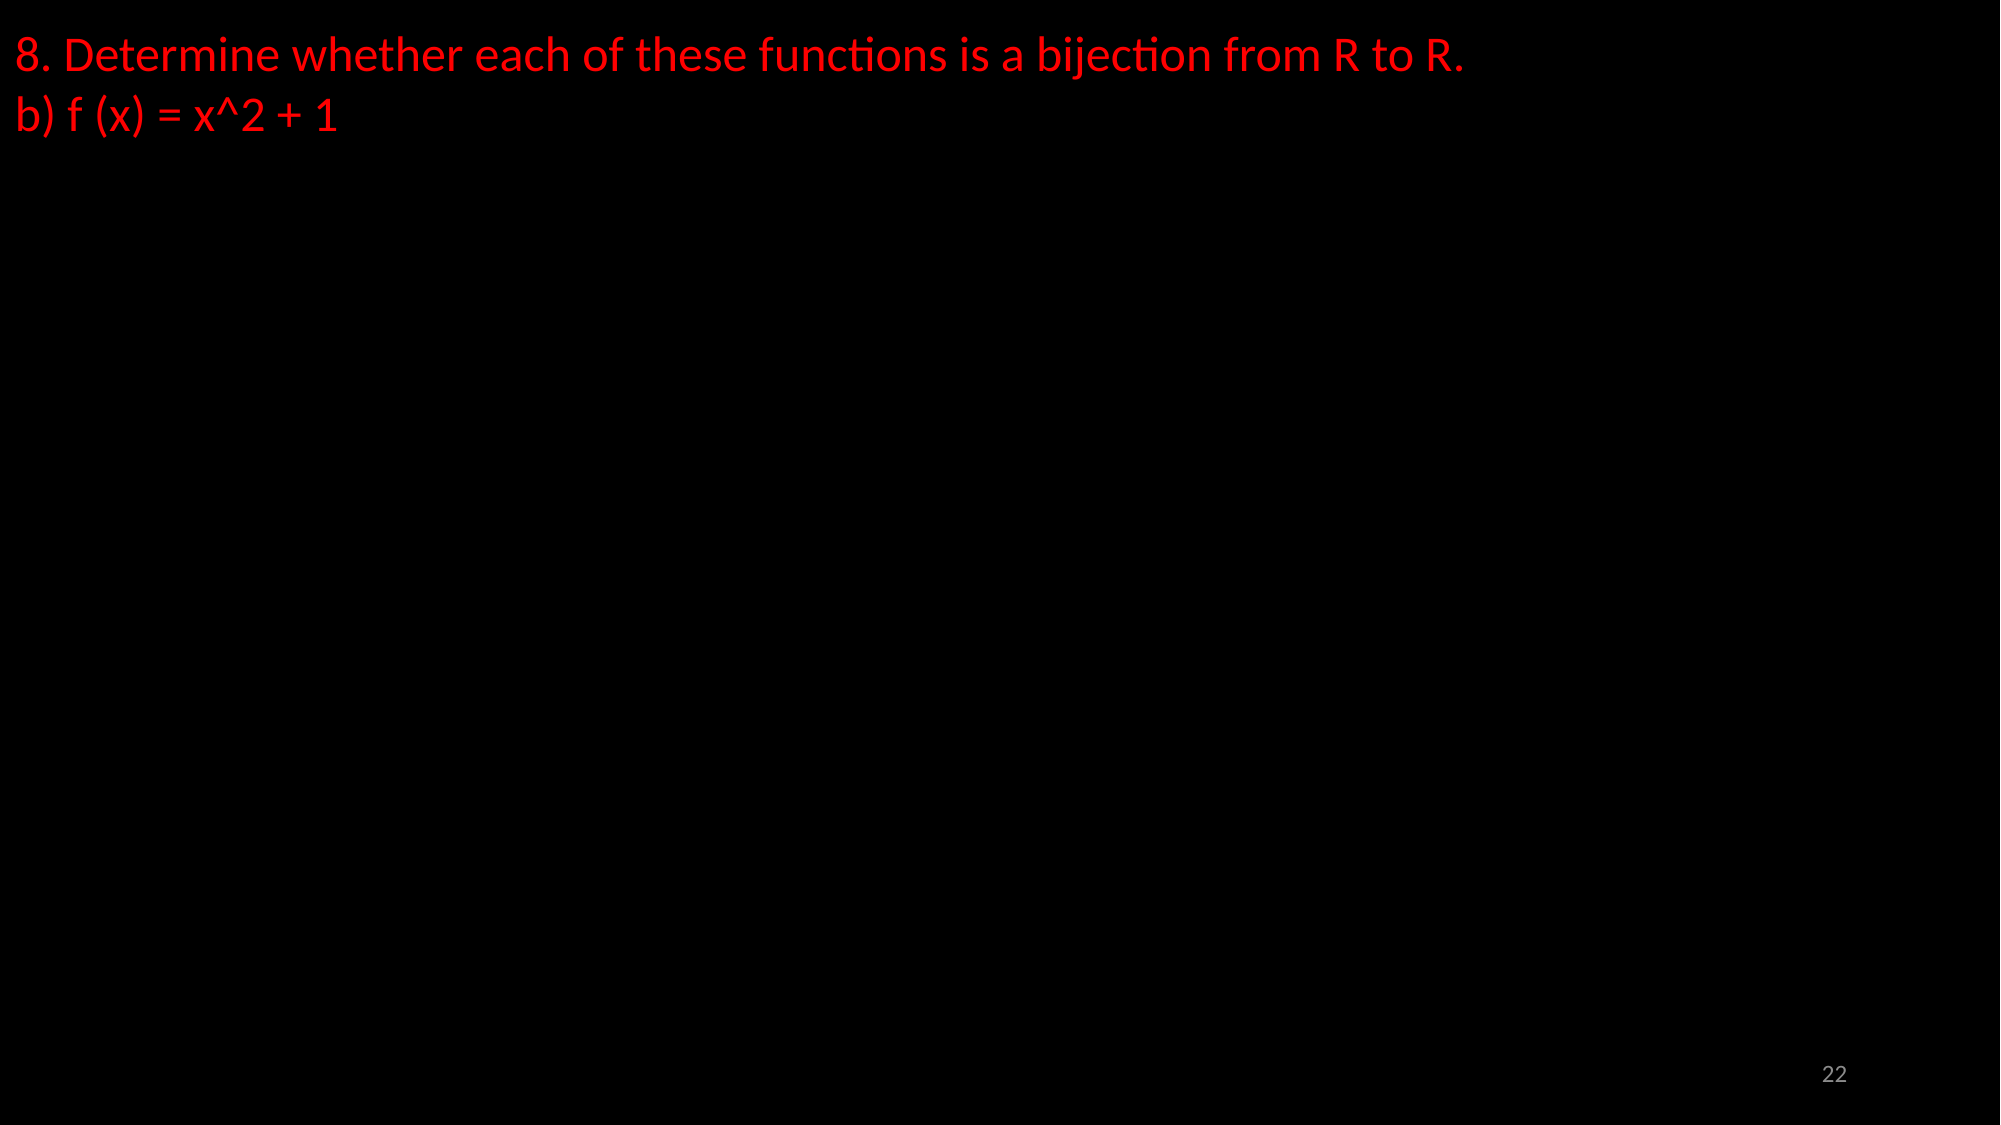

8. Determine whether each of these functions is a bijection from R to R.
b) f (x) = x^2 + 1
22